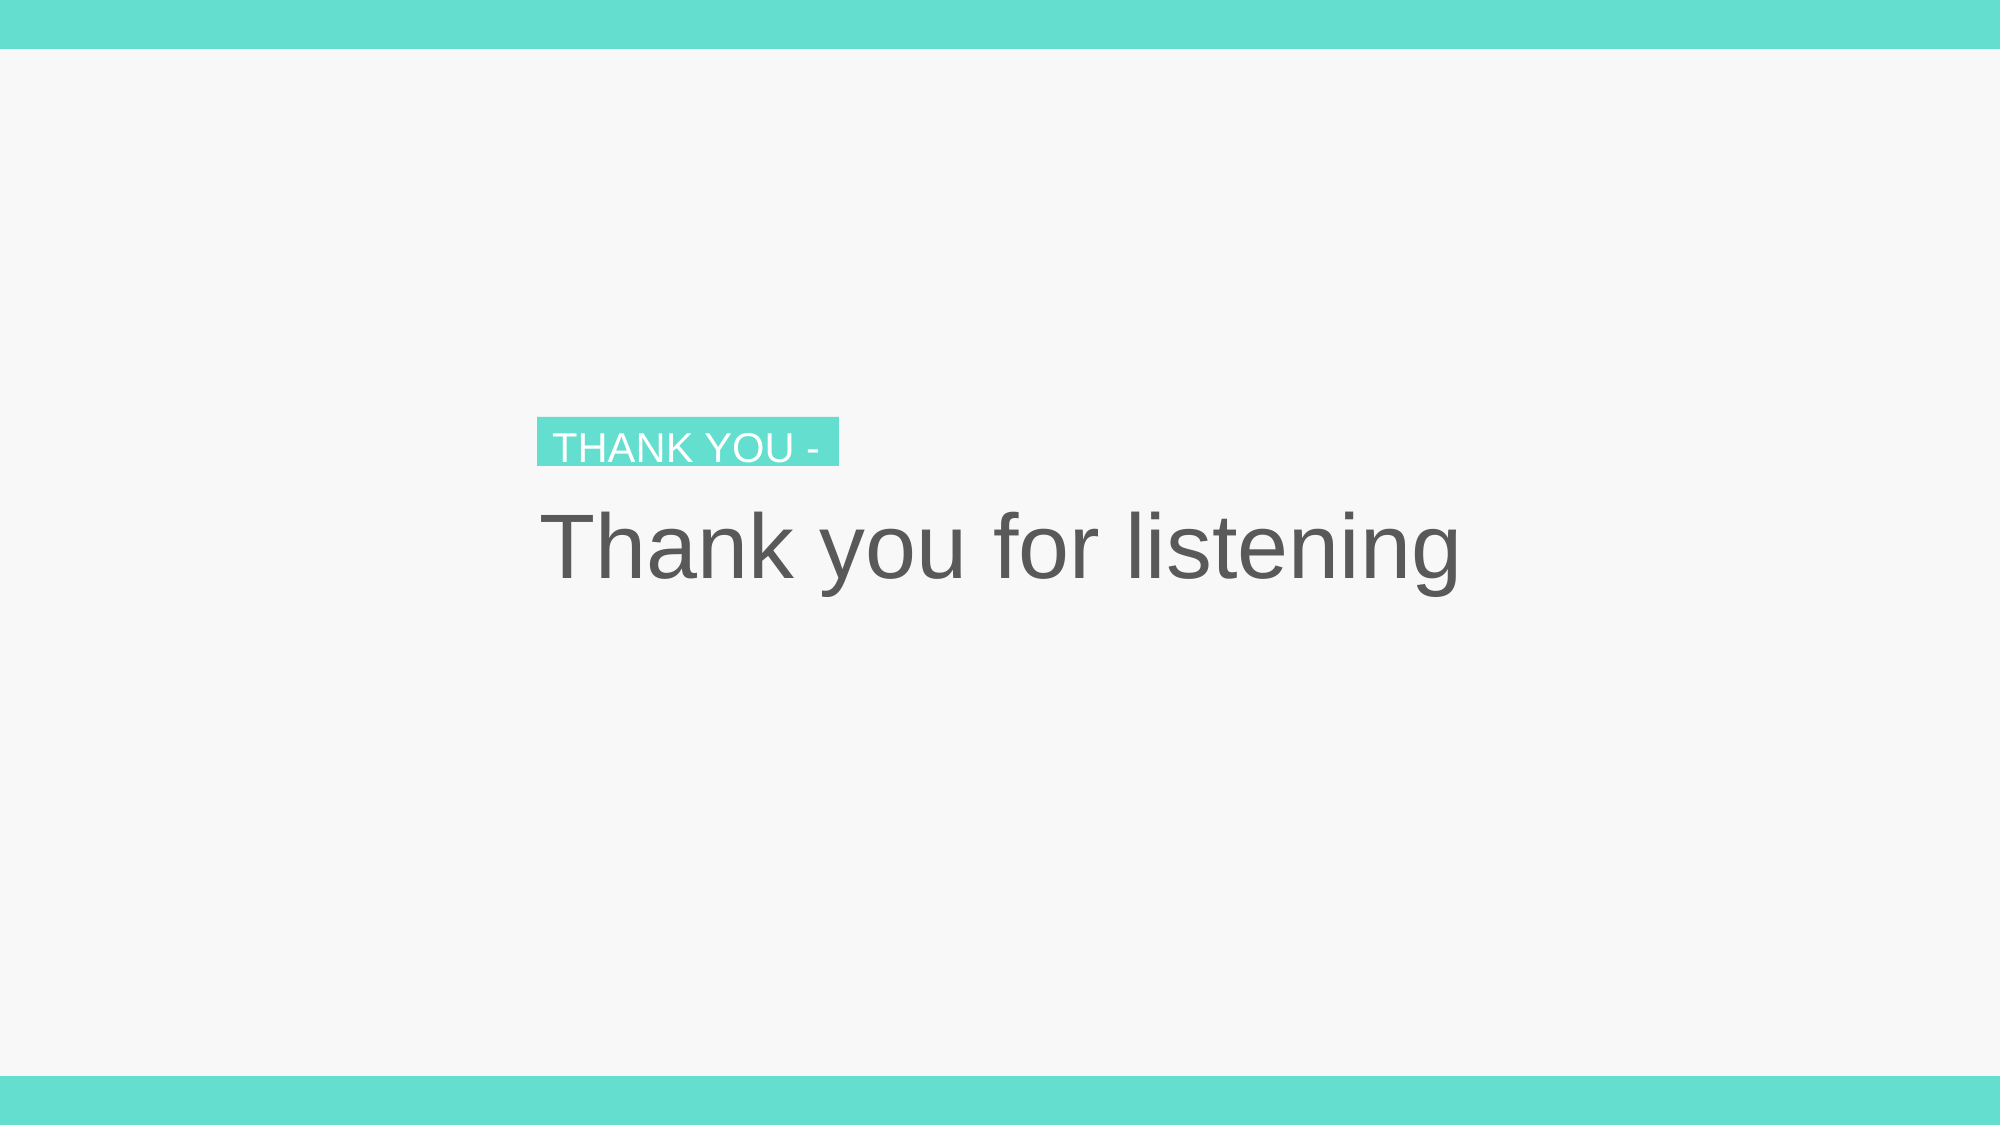

THANK YOU -

Thank you for listening